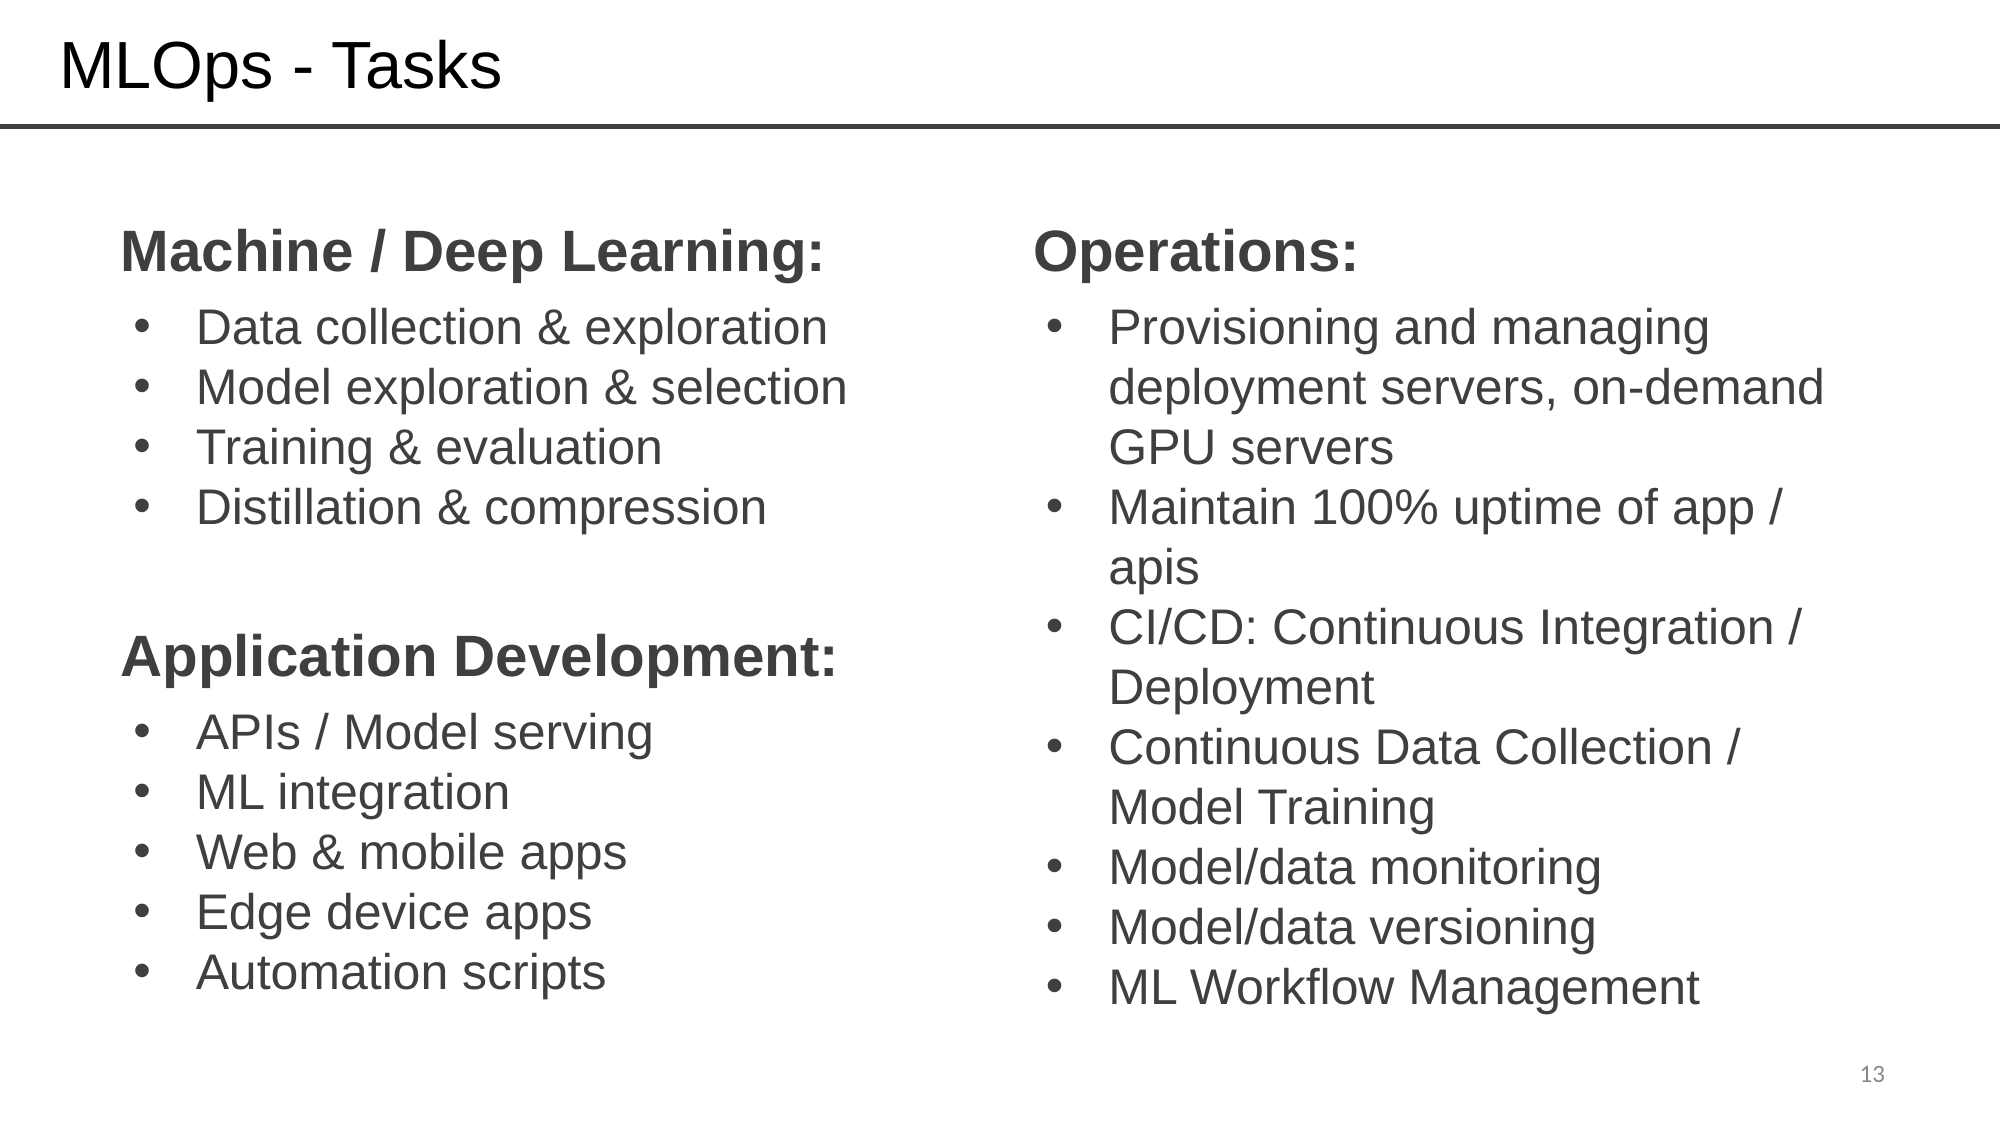

# MLOps - Tasks
Machine / Deep Learning:
Data collection & exploration
Model exploration & selection
Training & evaluation
Distillation & compression

Application Development:
APIs / Model serving
ML integration
Web & mobile apps
Edge device apps
Automation scripts
Operations:
Provisioning and managing deployment servers, on-demand GPU servers
Maintain 100% uptime of app / apis
CI/CD: Continuous Integration / Deployment
Continuous Data Collection / Model Training
Model/data monitoring
Model/data versioning
ML Workflow Management
13